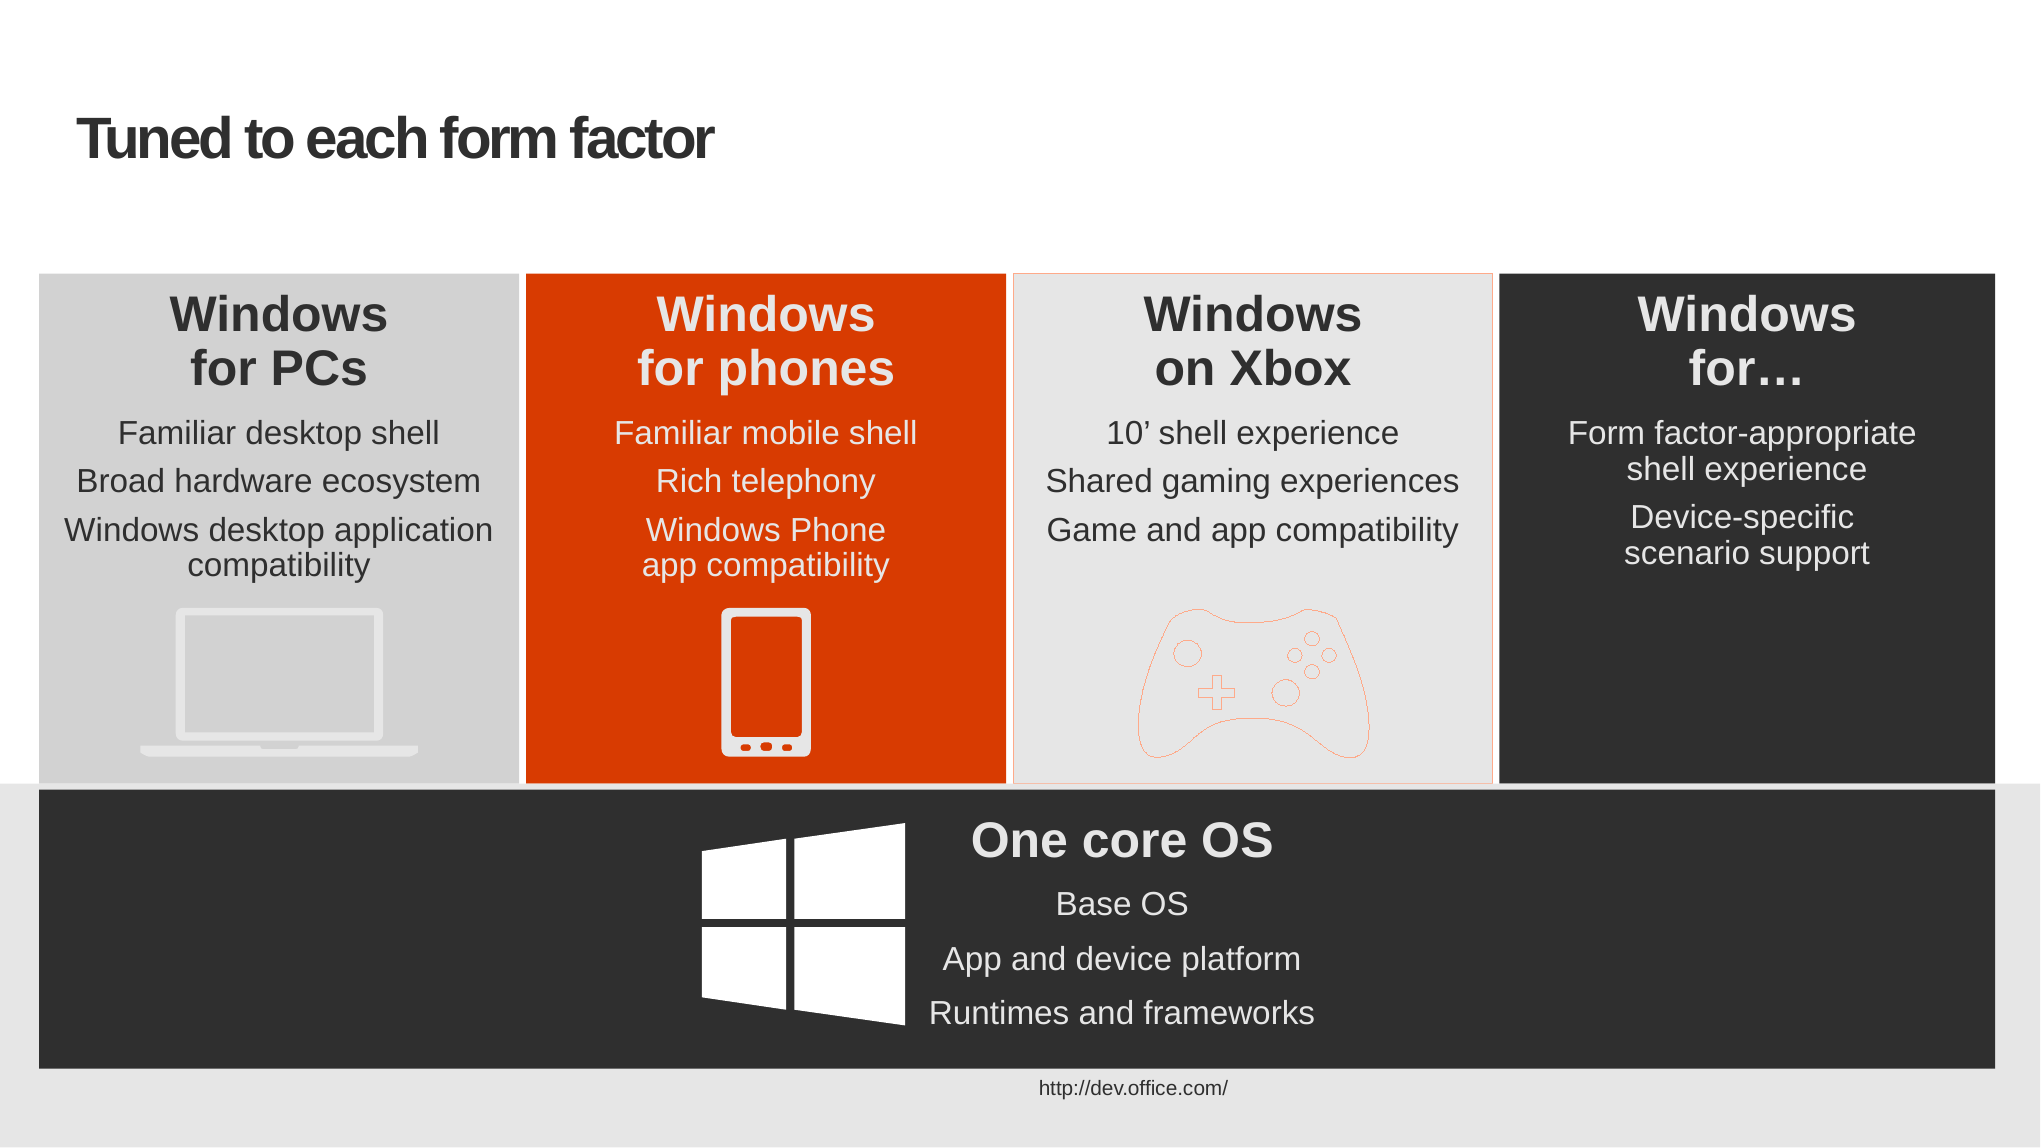

# Tuned to each form factor
Windows
for…
Form factor-appropriate
shell experience
Device-specific
scenario support

Windows
for PCs
Familiar desktop shell
Broad hardware ecosystem
Windows desktop application compatibility

Windows
for phones
Familiar mobile shell
Rich telephony
Windows Phone
app compatibility

Windows
on Xbox
10’ shell experience
Shared gaming experiences
Game and app compatibility

One core OS
Base OS
App and device platform
Runtimes and frameworks

http://dev.office.com/